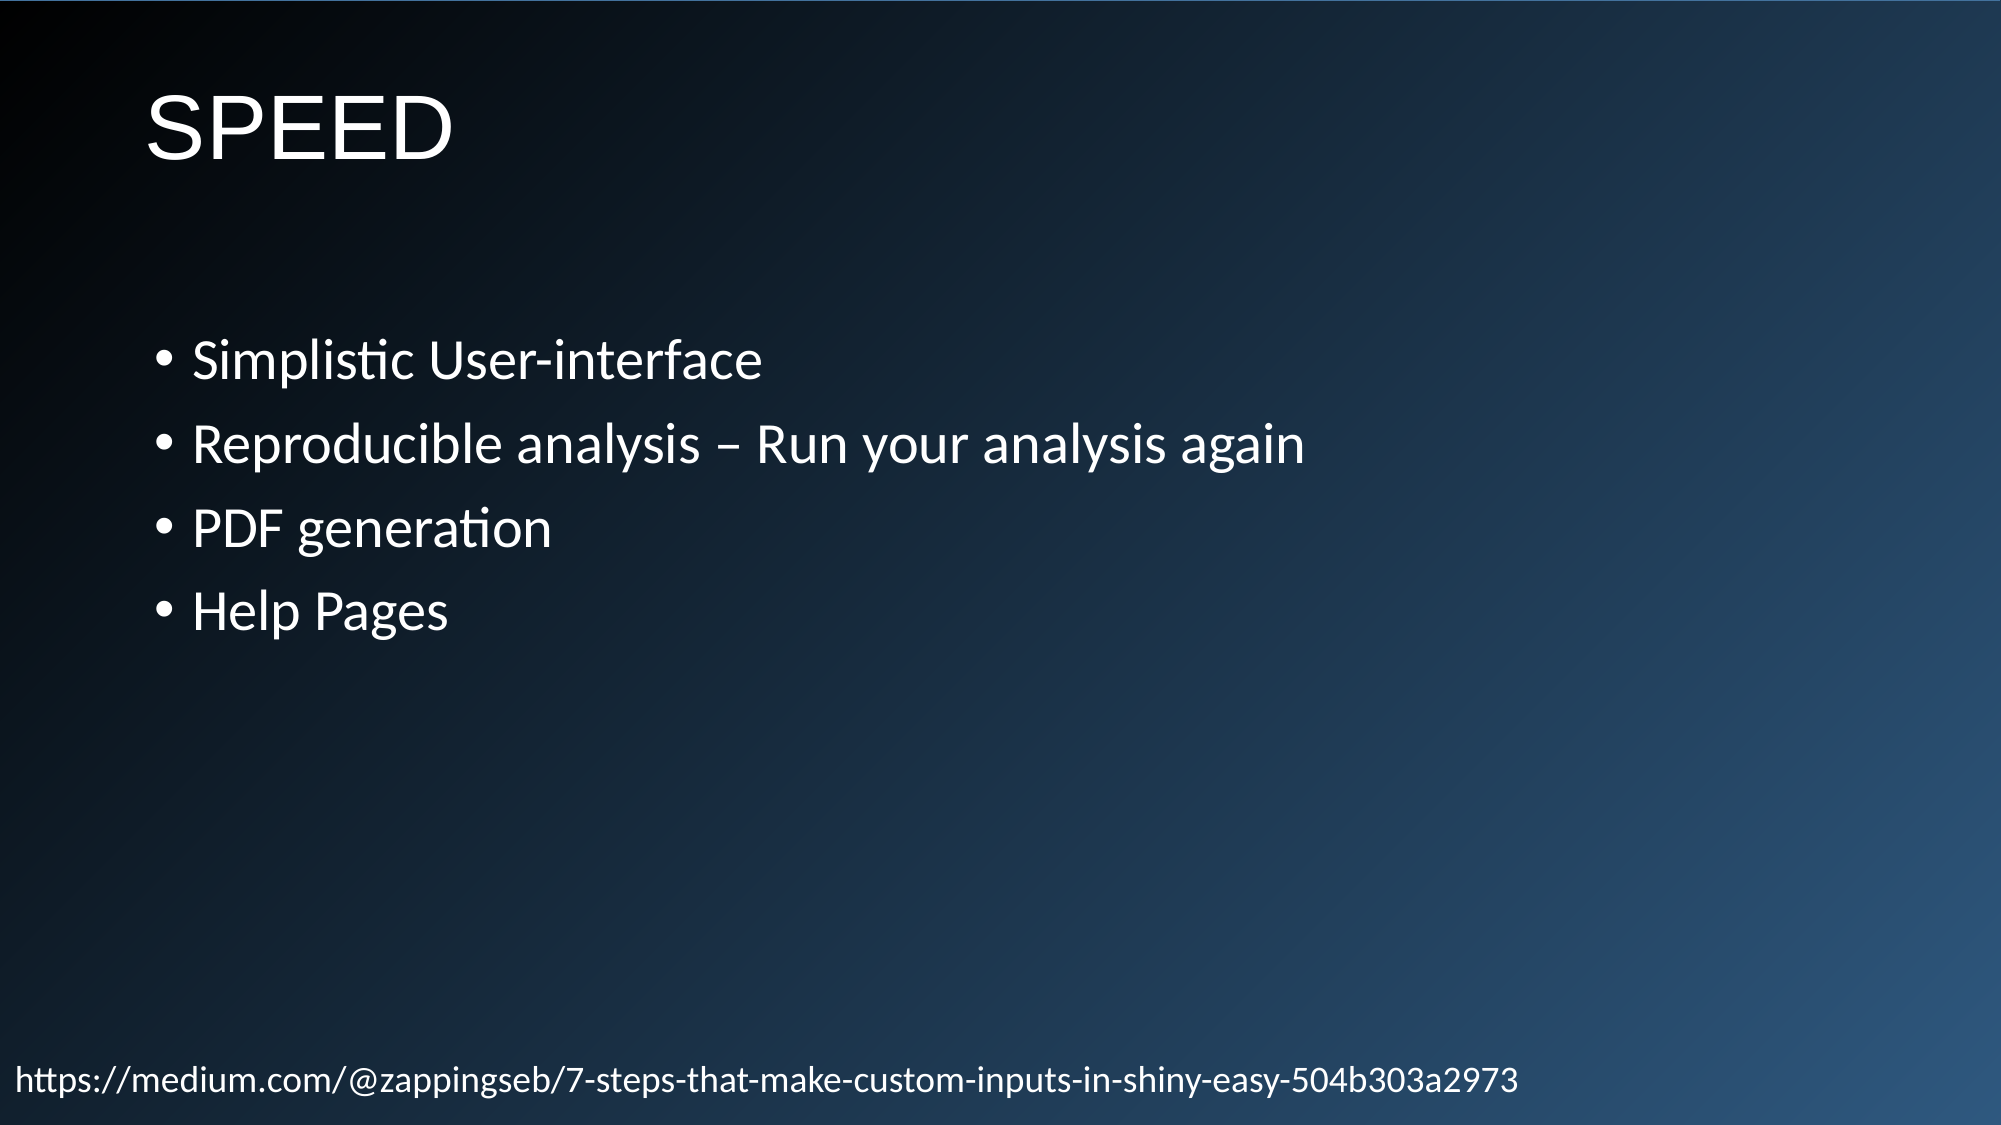

# SPEED
Simplistic User-interface
Reproducible analysis – Run your analysis again
PDF generation
Help Pages
https://medium.com/@zappingseb/7-steps-that-make-custom-inputs-in-shiny-easy-504b303a2973